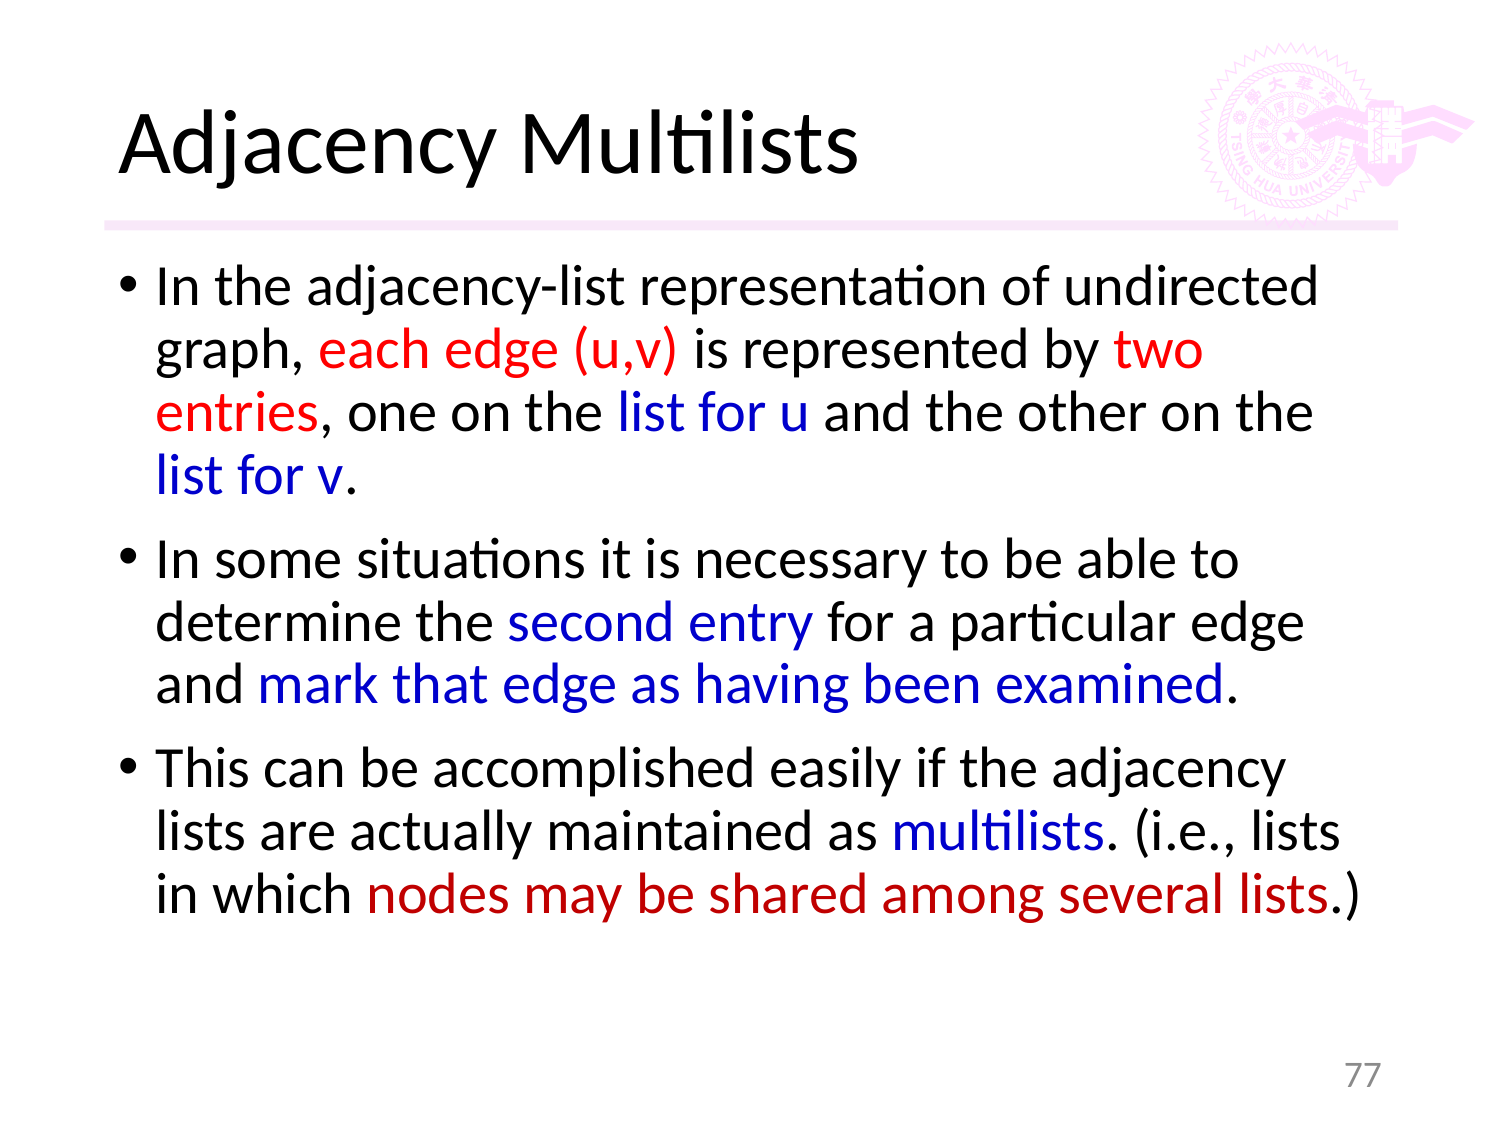

# Adjacency Multilists
In the adjacency-list representation of undirected graph, each edge (u,v) is represented by two entries, one on the list for u and the other on the list for v.
In some situations it is necessary to be able to determine the second entry for a particular edge and mark that edge as having been examined.
This can be accomplished easily if the adjacency lists are actually maintained as multilists. (i.e., lists in which nodes may be shared among several lists.)
77